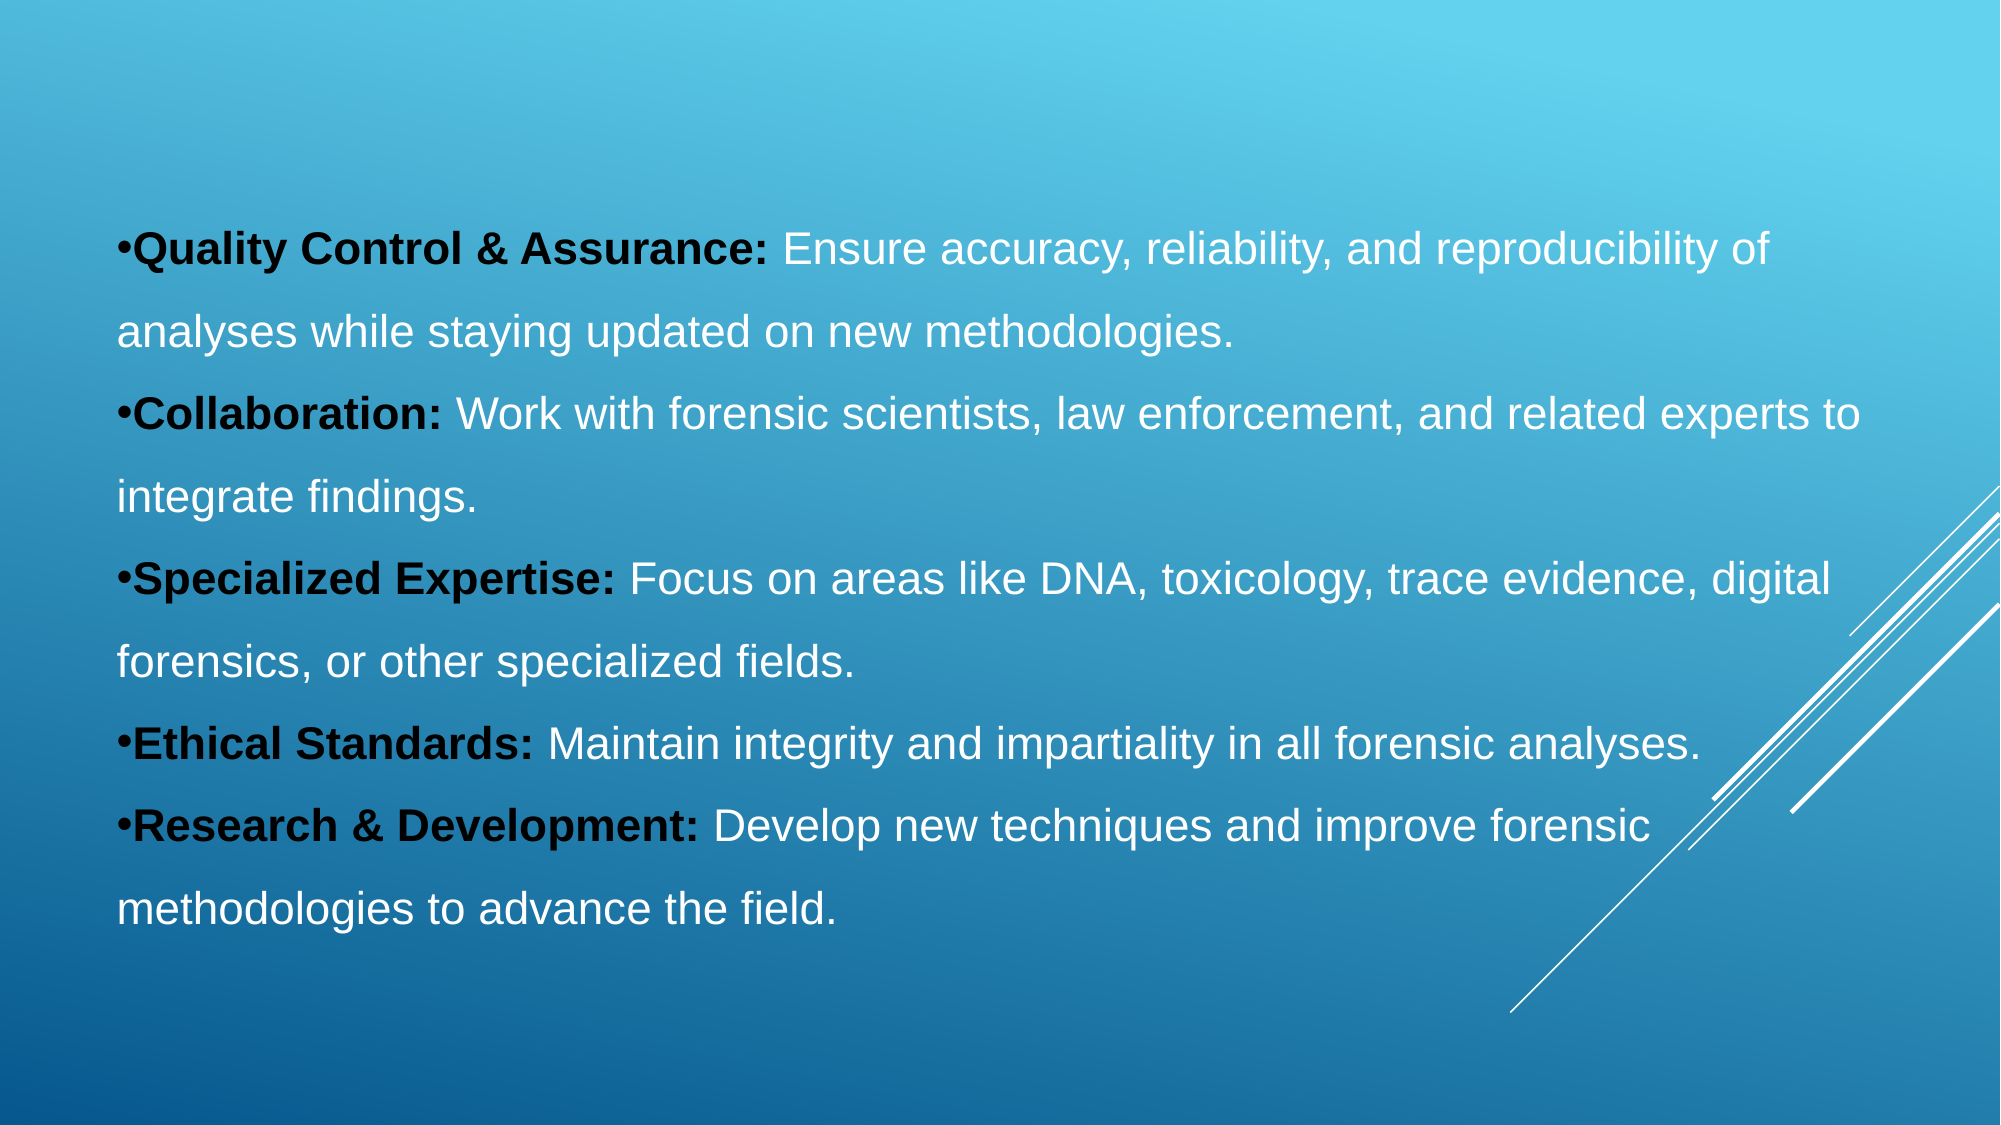

Quality Control & Assurance: Ensure accuracy, reliability, and reproducibility of analyses while staying updated on new methodologies.
Collaboration: Work with forensic scientists, law enforcement, and related experts to integrate findings.
Specialized Expertise: Focus on areas like DNA, toxicology, trace evidence, digital forensics, or other specialized fields.
Ethical Standards: Maintain integrity and impartiality in all forensic analyses.
Research & Development: Develop new techniques and improve forensic methodologies to advance the field.